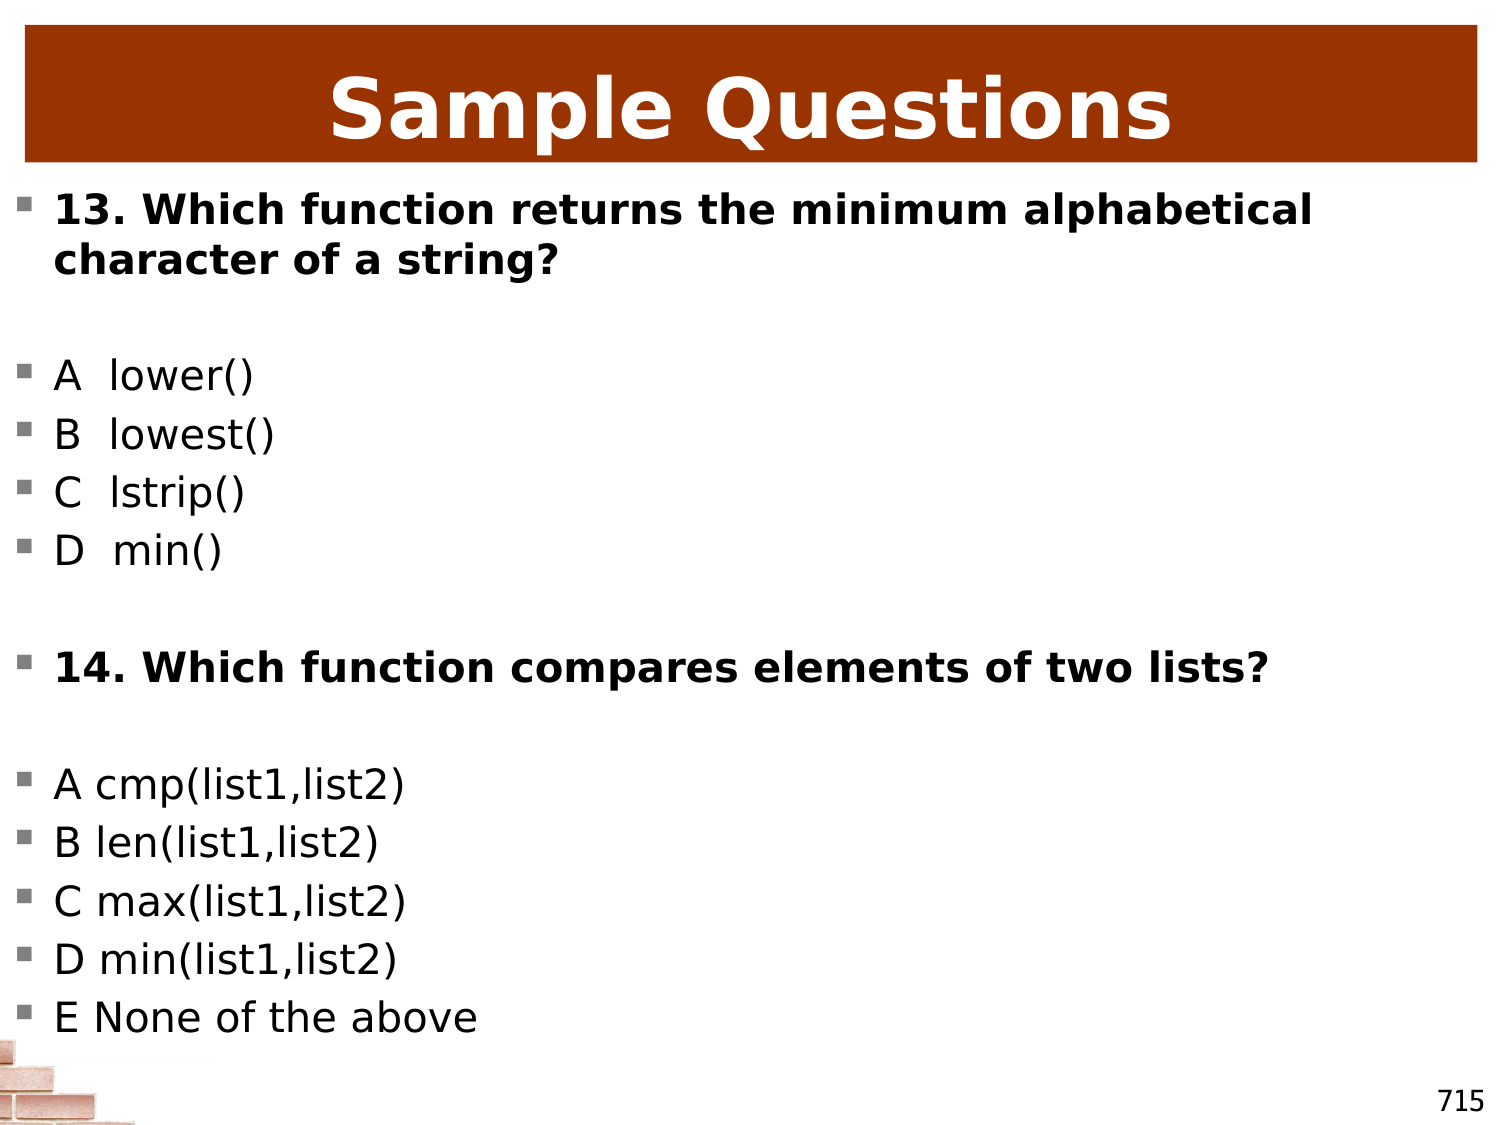

# Sample Questions
13. Which function returns the minimum alphabetical character of a string?

A  lower()
B  lowest()
C  lstrip()
D  min()

14. Which function compares elements of two lists?

A cmp(list1,list2)
B len(list1,list2)
C max(list1,list2)
D min(list1,list2)
E None of the above

715